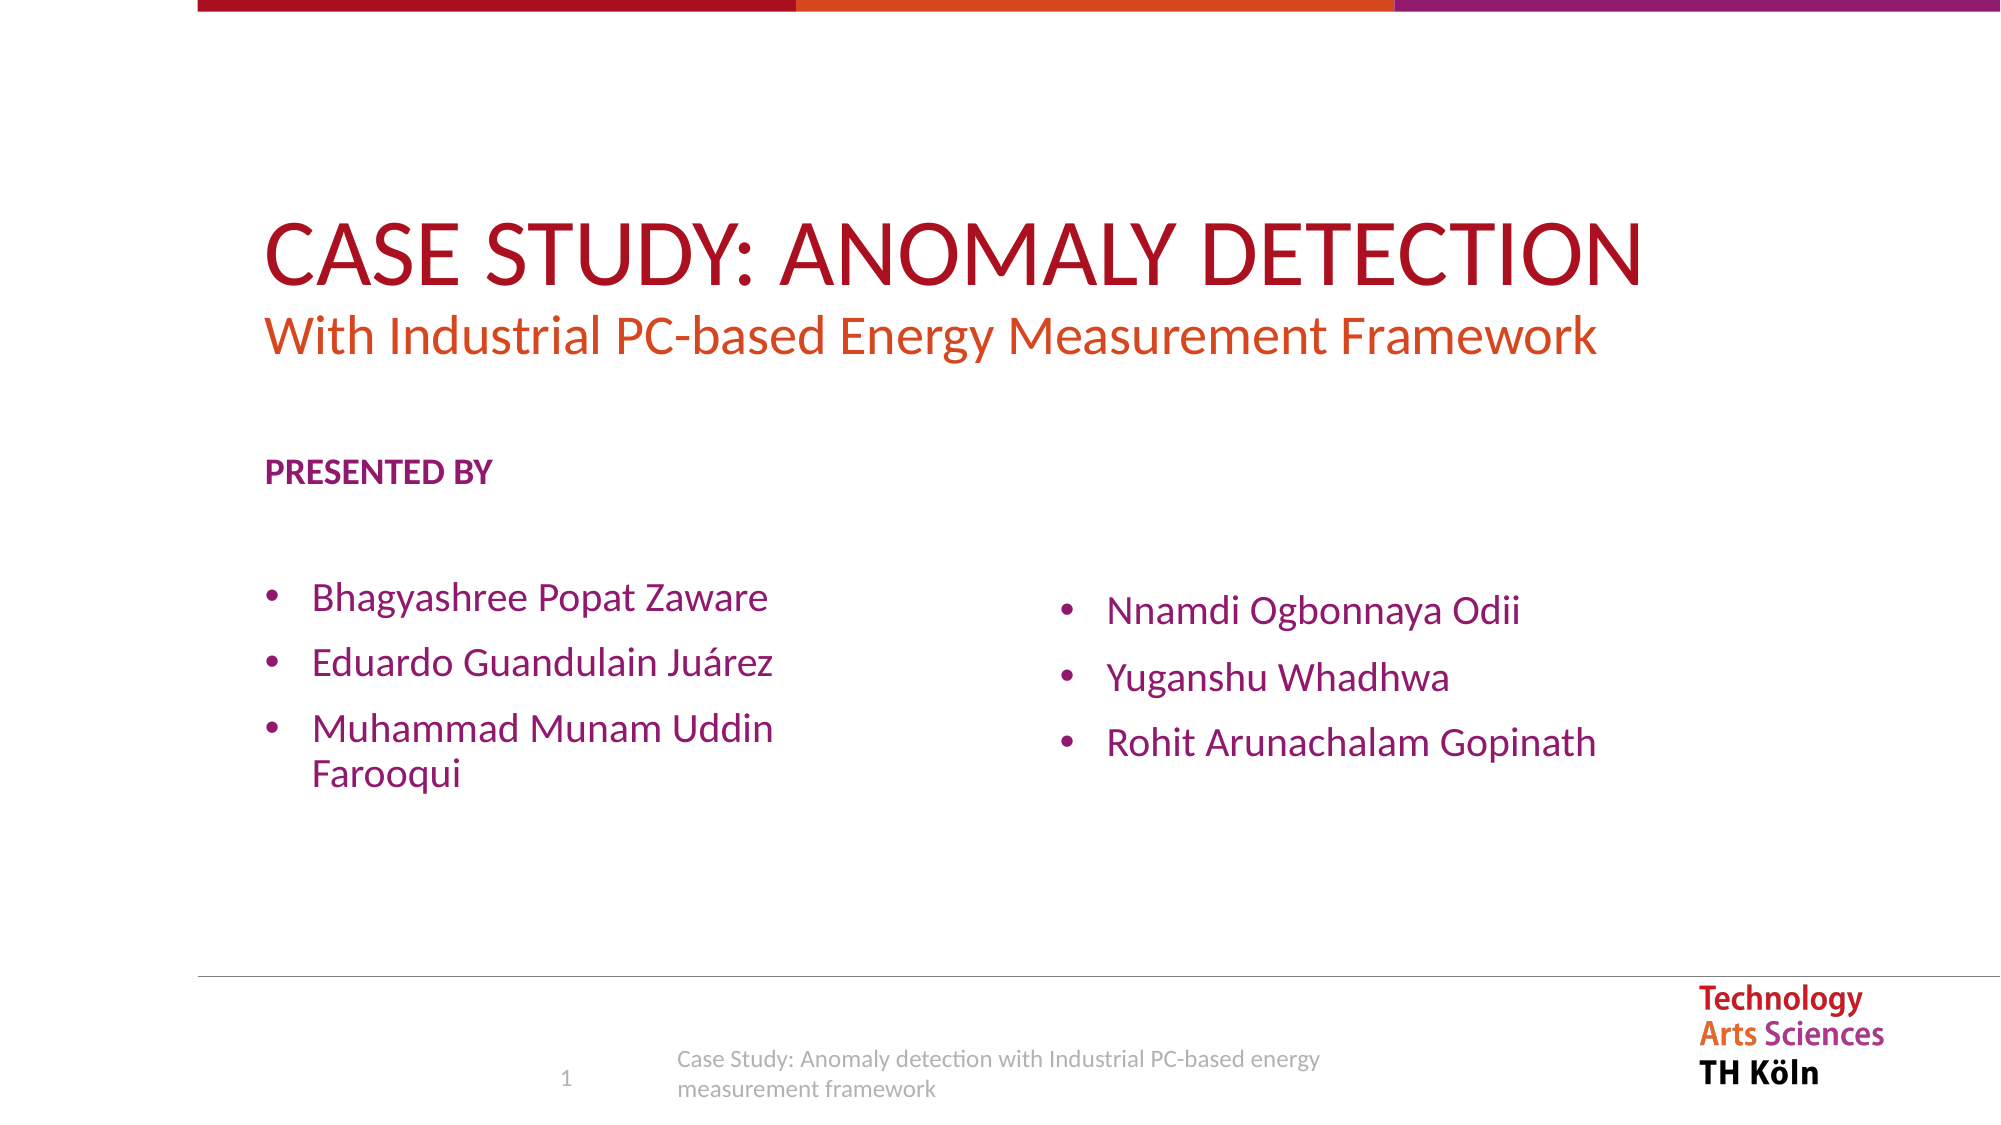

# CASE STUDY: ANOMALY DETECTION  With Industrial PC-based Energy Measurement Framework
PRESENTED BY

Bhagyashree Popat Zaware
Eduardo Guandulain Juárez
Muhammad Munam Uddin Farooqui

Nnamdi Ogbonnaya Odii
Yuganshu Whadhwa
Rohit Arunachalam Gopinath

Case Study: Anomaly detection with Industrial PC-based energy measurement framework
1